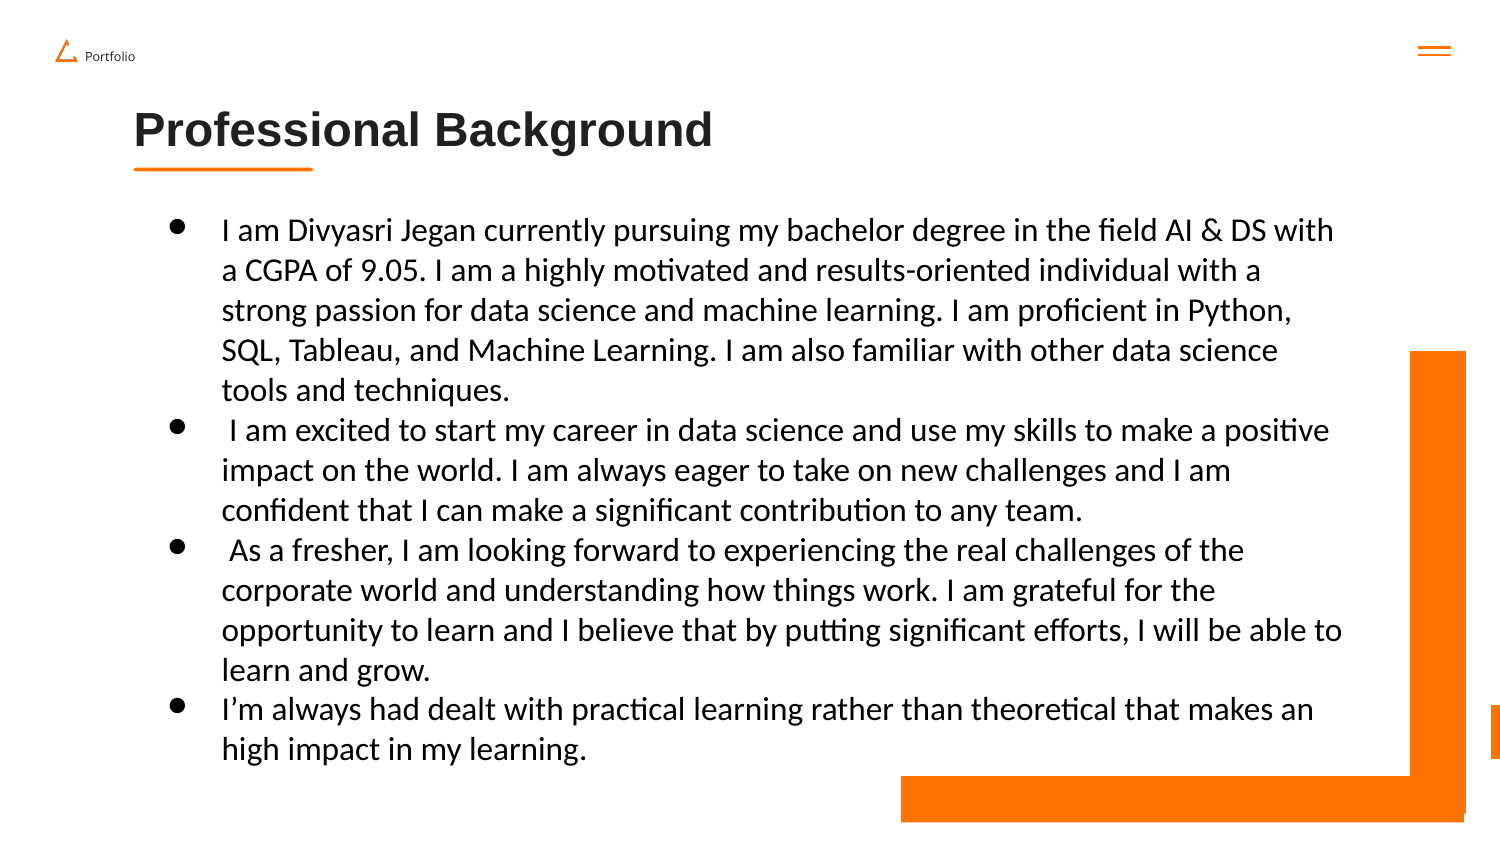

Portfolio

Professional Background

I am Divyasri Jegan currently pursuing my bachelor degree in the field AI & DS with a CGPA of 9.05. I am a highly motivated and results-oriented individual with a strong passion for data science and machine learning. I am proficient in Python, SQL, Tableau, and Machine Learning. I am also familiar with other data science tools and techniques.
 I am excited to start my career in data science and use my skills to make a positive impact on the world. I am always eager to take on new challenges and I am confident that I can make a significant contribution to any team.
 As a fresher, I am looking forward to experiencing the real challenges of the corporate world and understanding how things work. I am grateful for the opportunity to learn and I believe that by putting significant efforts, I will be able to learn and grow.
I’m always had dealt with practical learning rather than theoretical that makes an high impact in my learning.